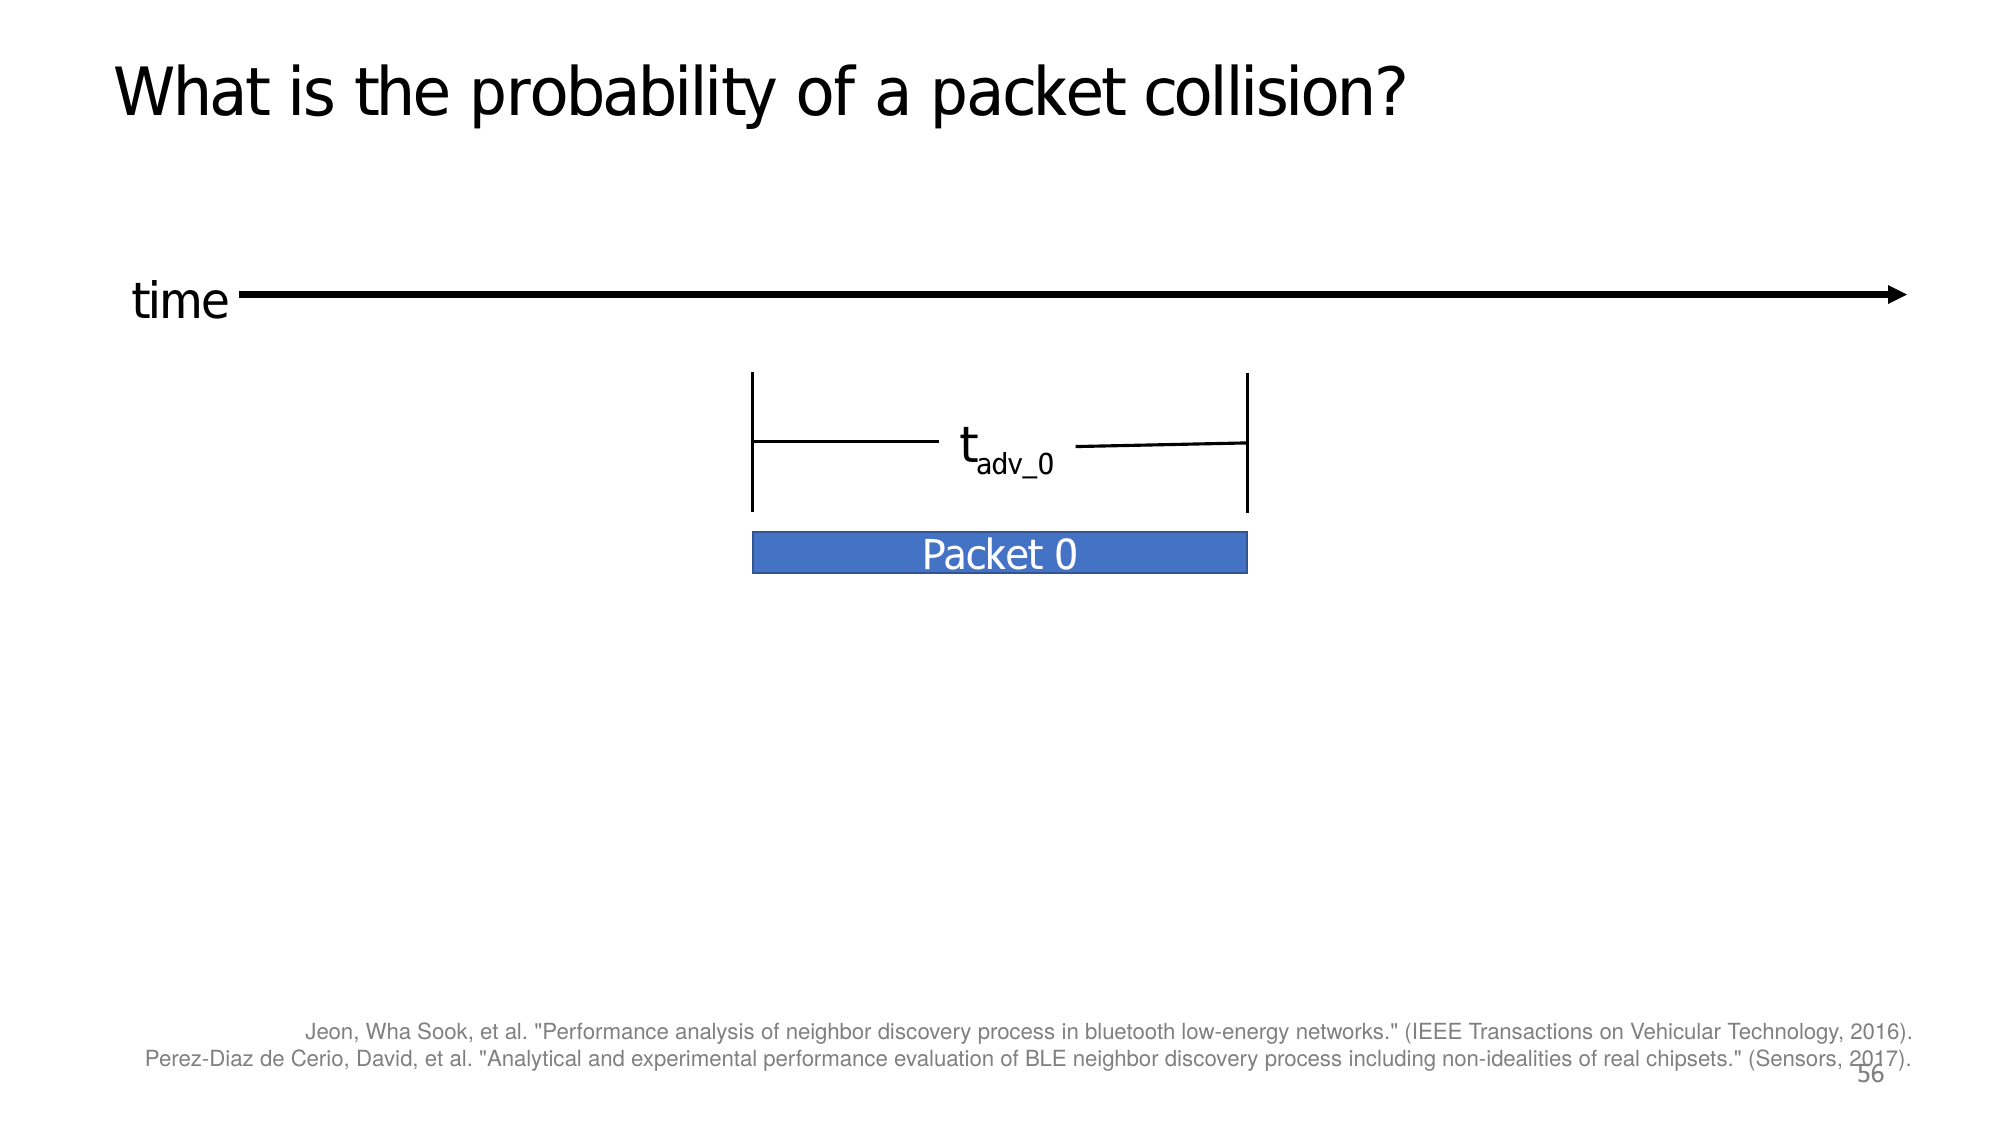

# What is the probability of a packet collision?
time
tadv_0
Packet 0
Jeon, Wha Sook, et al. "Performance analysis of neighbor discovery process in bluetooth low-energy networks." (IEEE Transactions on Vehicular Technology, 2016).
 Perez-Diaz de Cerio, David, et al. "Analytical and experimental performance evaluation of BLE neighbor discovery process including non-idealities of real chipsets." (Sensors, 2017).
56